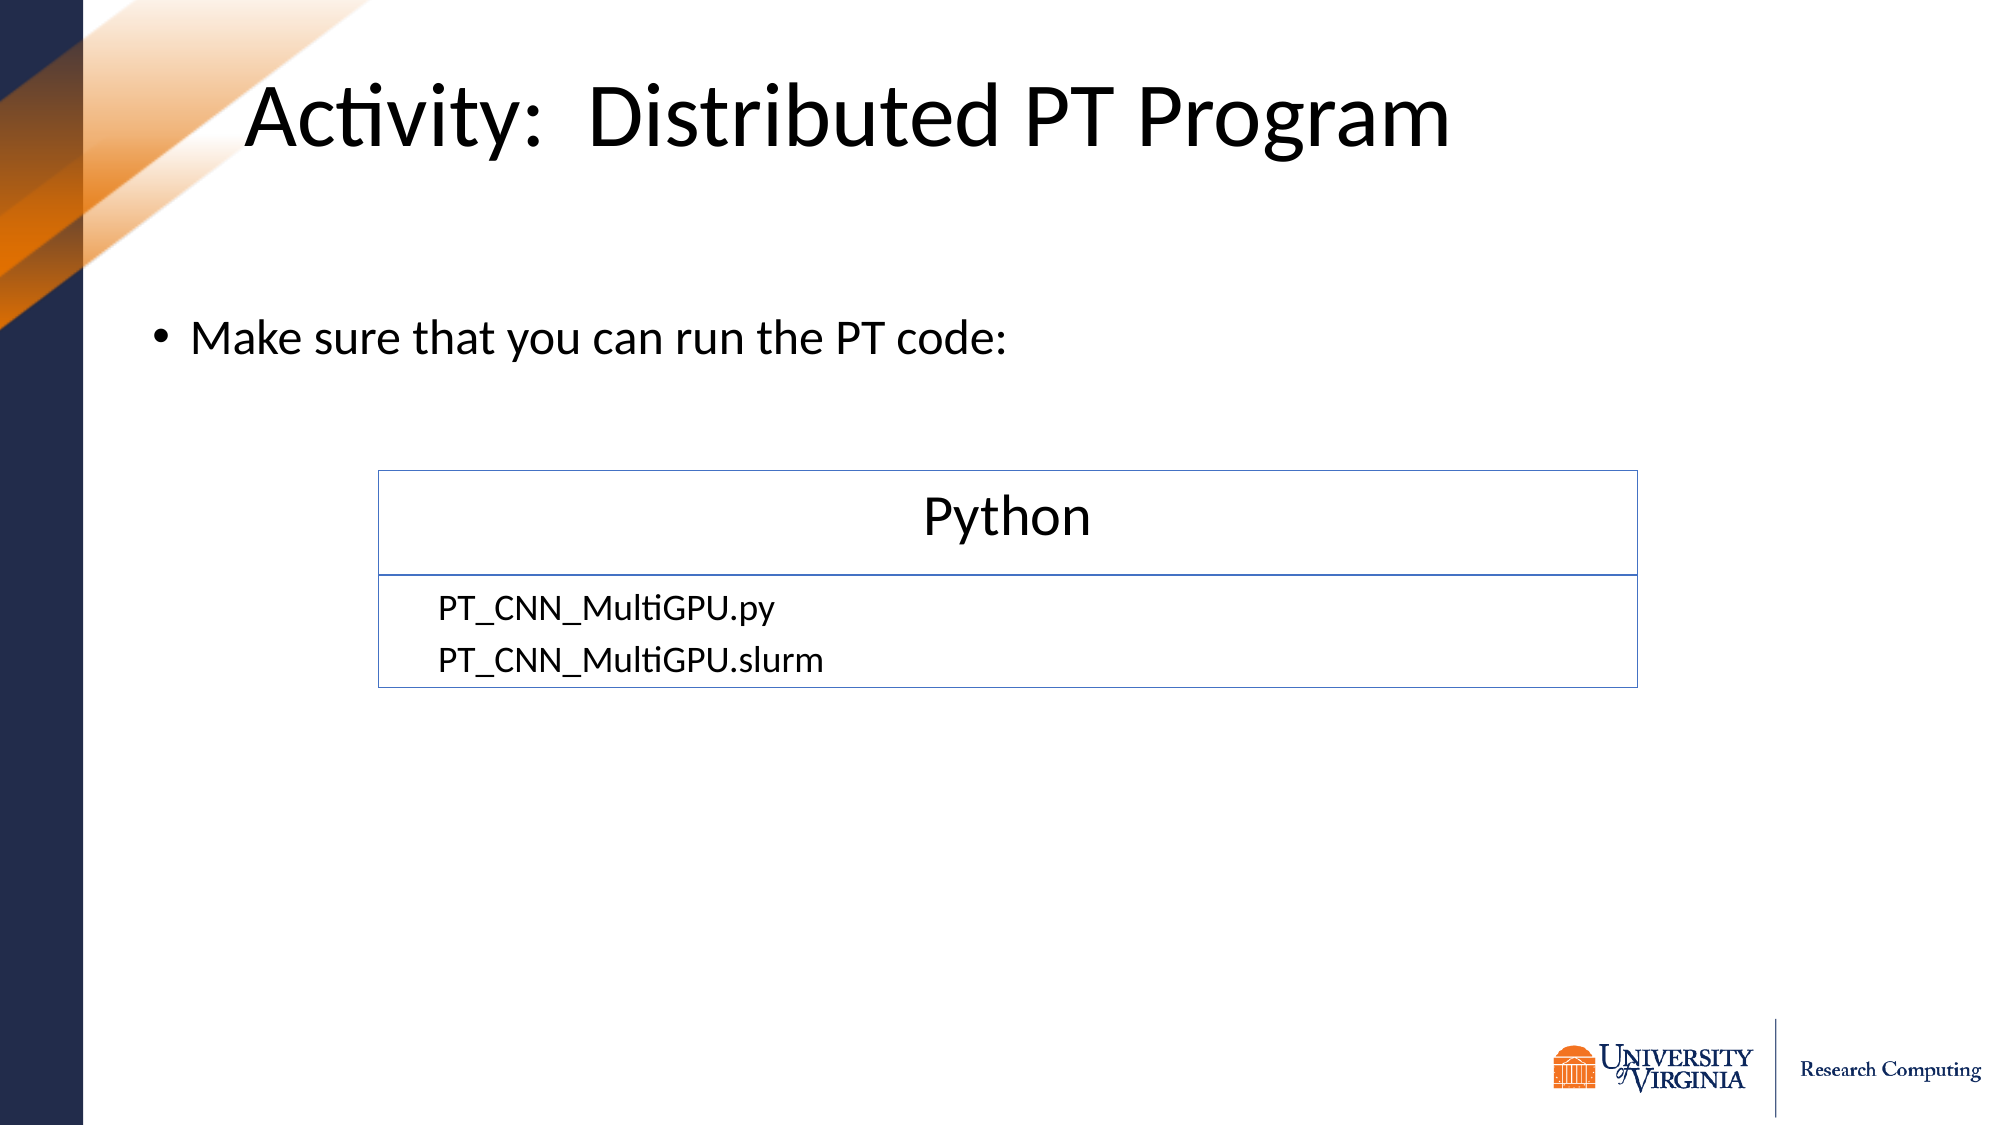

# Activity:  Distributed PT Program
Make sure that you can run the PT code:
Python
PT_CNN_MultiGPU.py
PT_CNN_MultiGPU.slurm